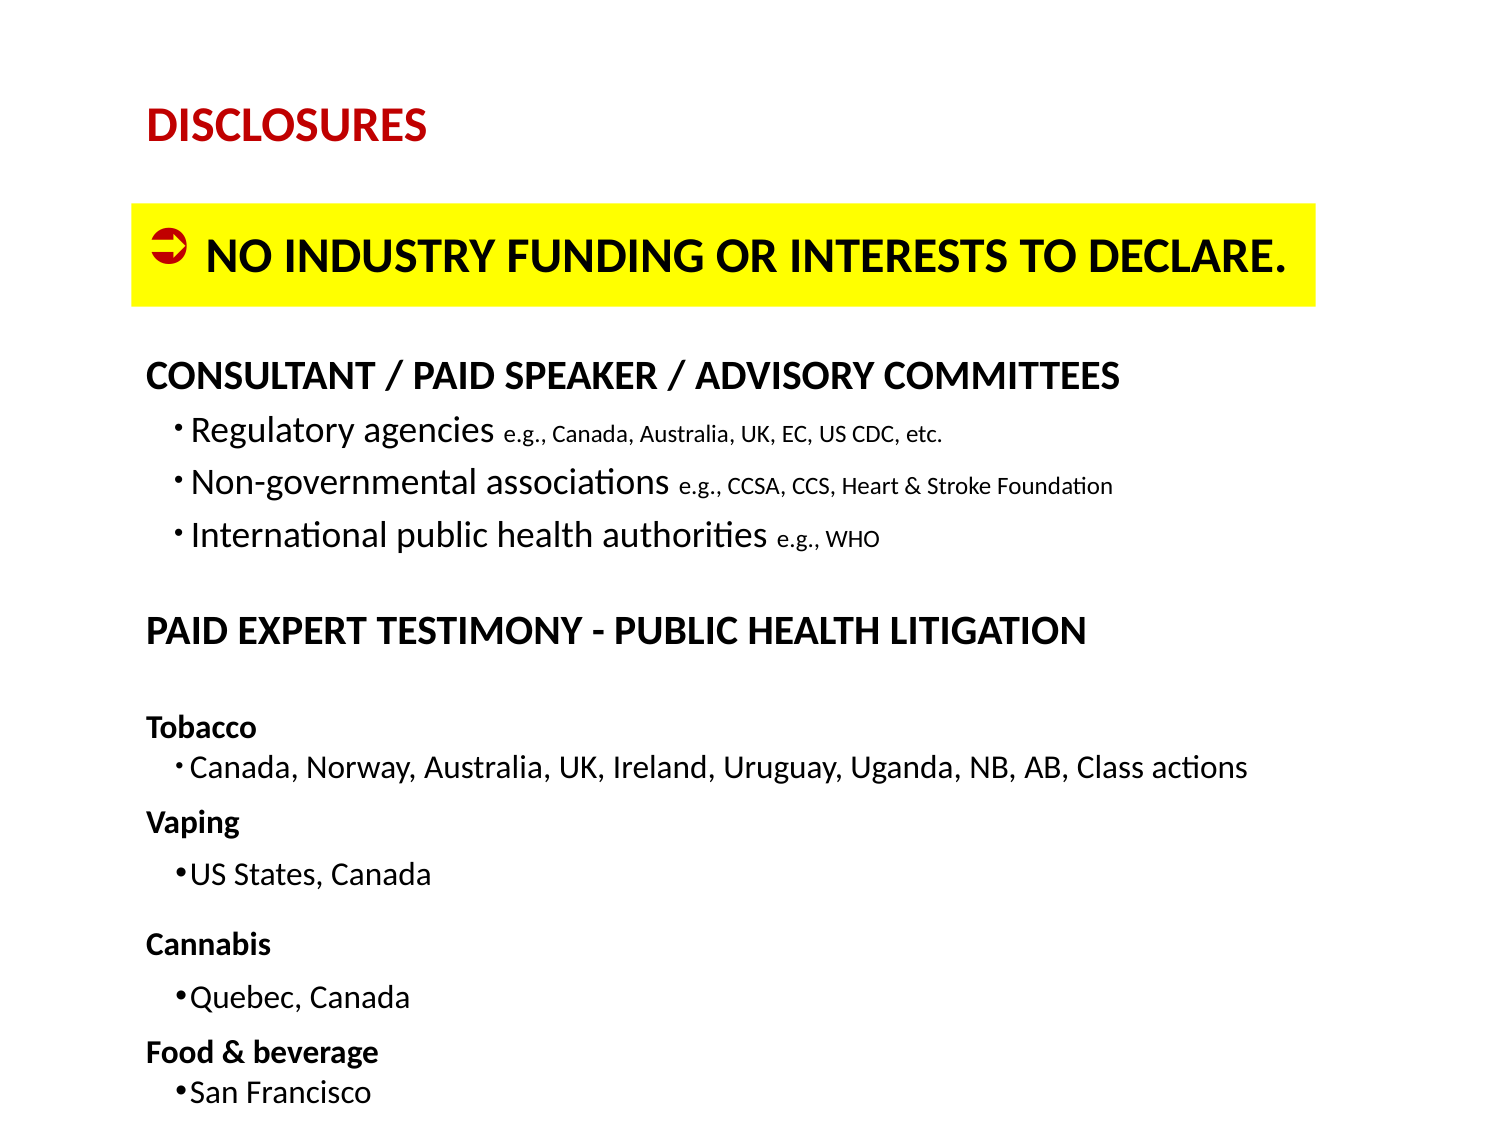

DISCLOSURES
NO INDUSTRY FUNDING OR INTERESTS TO DECLARE.
CONSULTANT / PAID SPEAKER / ADVISORY COMMITTEES
Regulatory agencies e.g., Canada, Australia, UK, EC, US CDC, etc.
Non-governmental associations e.g., CCSA, CCS, Heart & Stroke Foundation
International public health authorities e.g., WHO

PAID EXPERT TESTIMONY - PUBLIC HEALTH LITIGATION

Tobacco
Canada, Norway, Australia, UK, Ireland, Uruguay, Uganda, NB, AB, Class actions

Vaping
US States, Canada

Cannabis
Quebec, Canada

Food & beverage
San Francisco